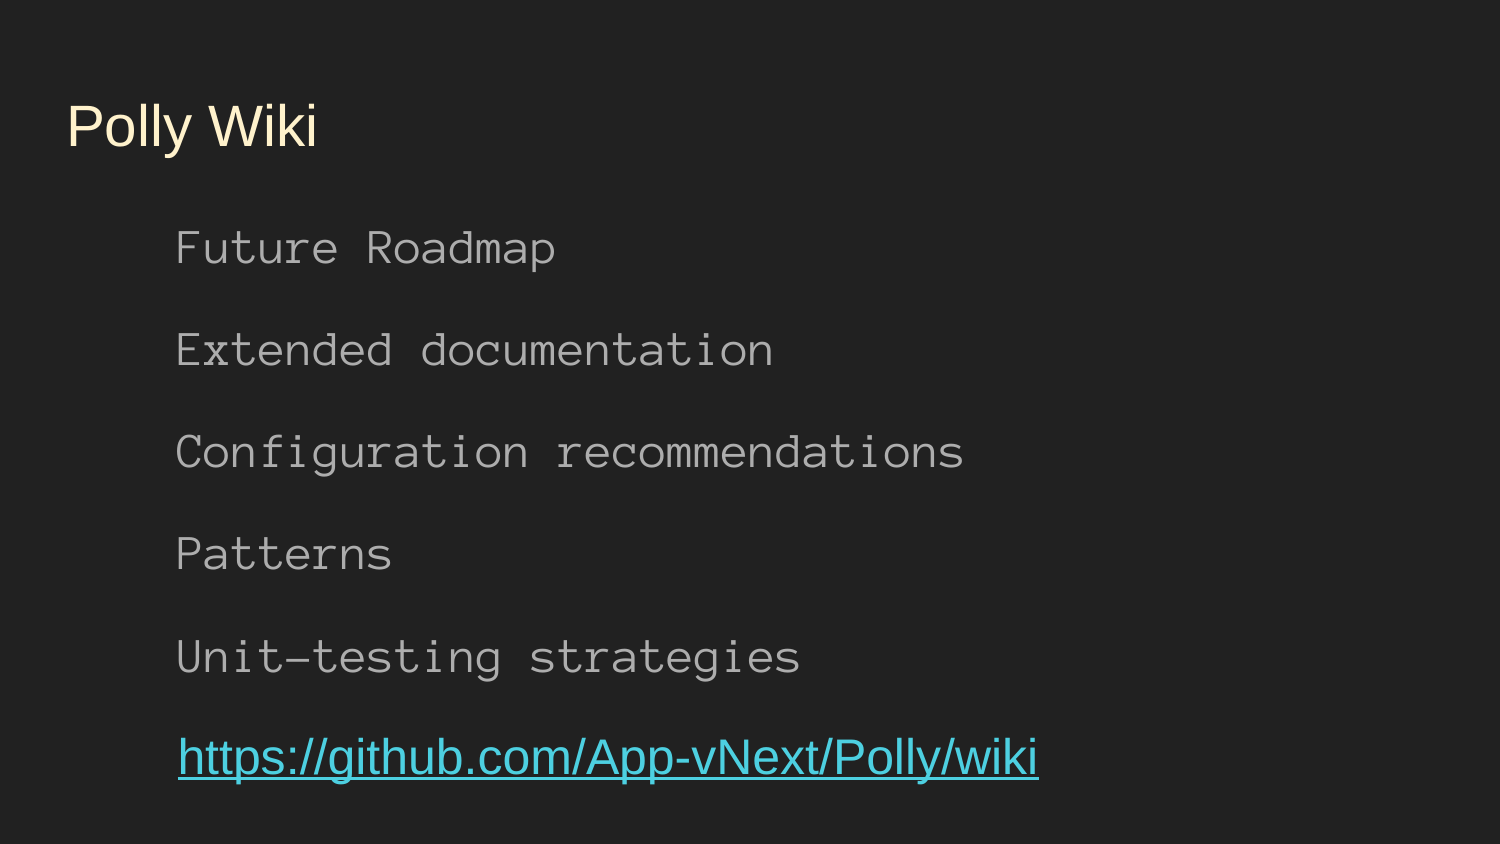

# Polly Wiki
Future Roadmap
Extended documentation
Configuration recommendations
Patterns
Unit-testing strategies
https://github.com/App-vNext/Polly/wiki